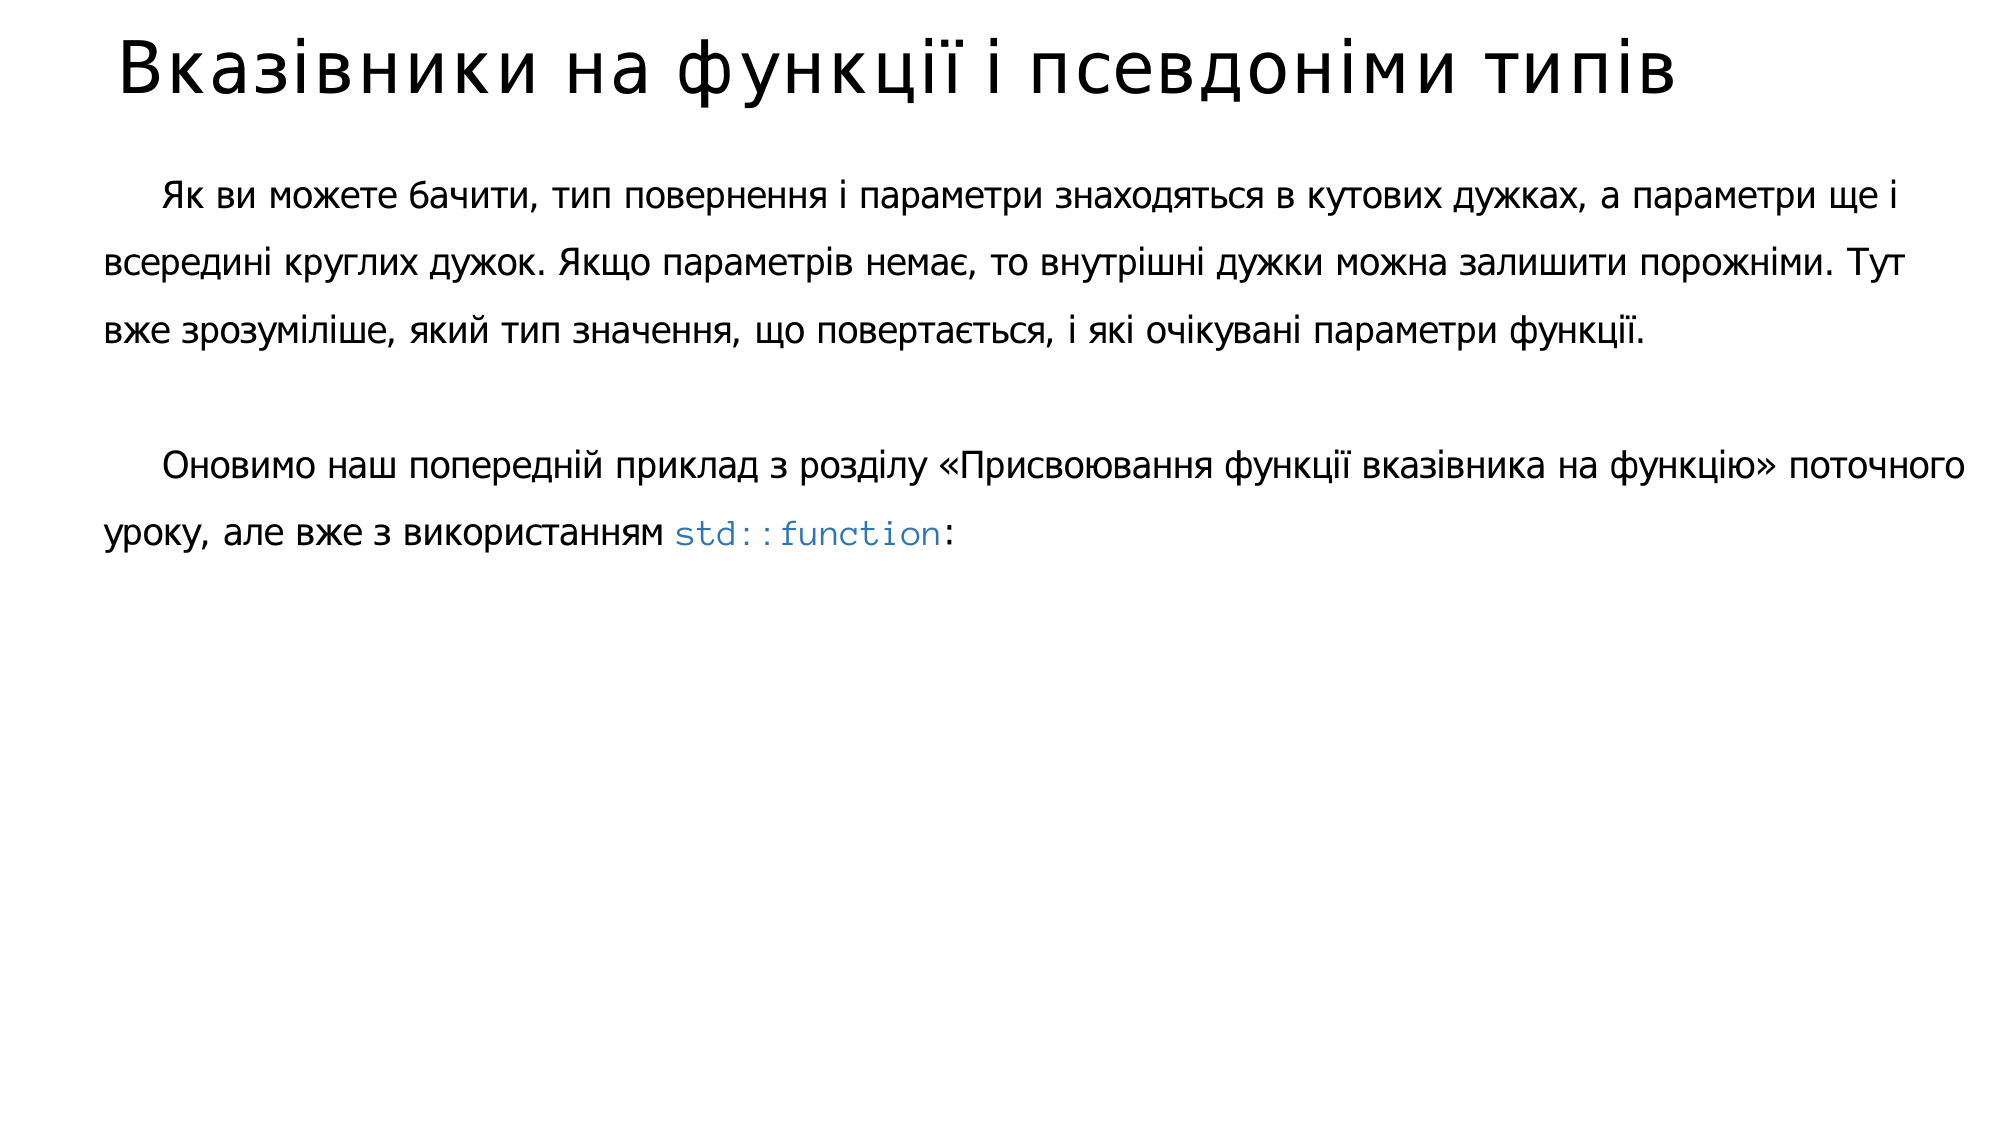

# Вказівники на функції і псевдоніми типів
Як ви можете бачити, тип повернення і параметри знаходяться в кутових дужках, а параметри ще і всередині круглих дужок. Якщо параметрів немає, то внутрішні дужки можна залишити порожніми. Тут вже зрозуміліше, який тип значення, що повертається, і які очікувані параметри функції.

Оновимо наш попередній приклад з розділу «Присвоювання функції вказівника на функцію» поточного уроку, але вже з використанням std::function: